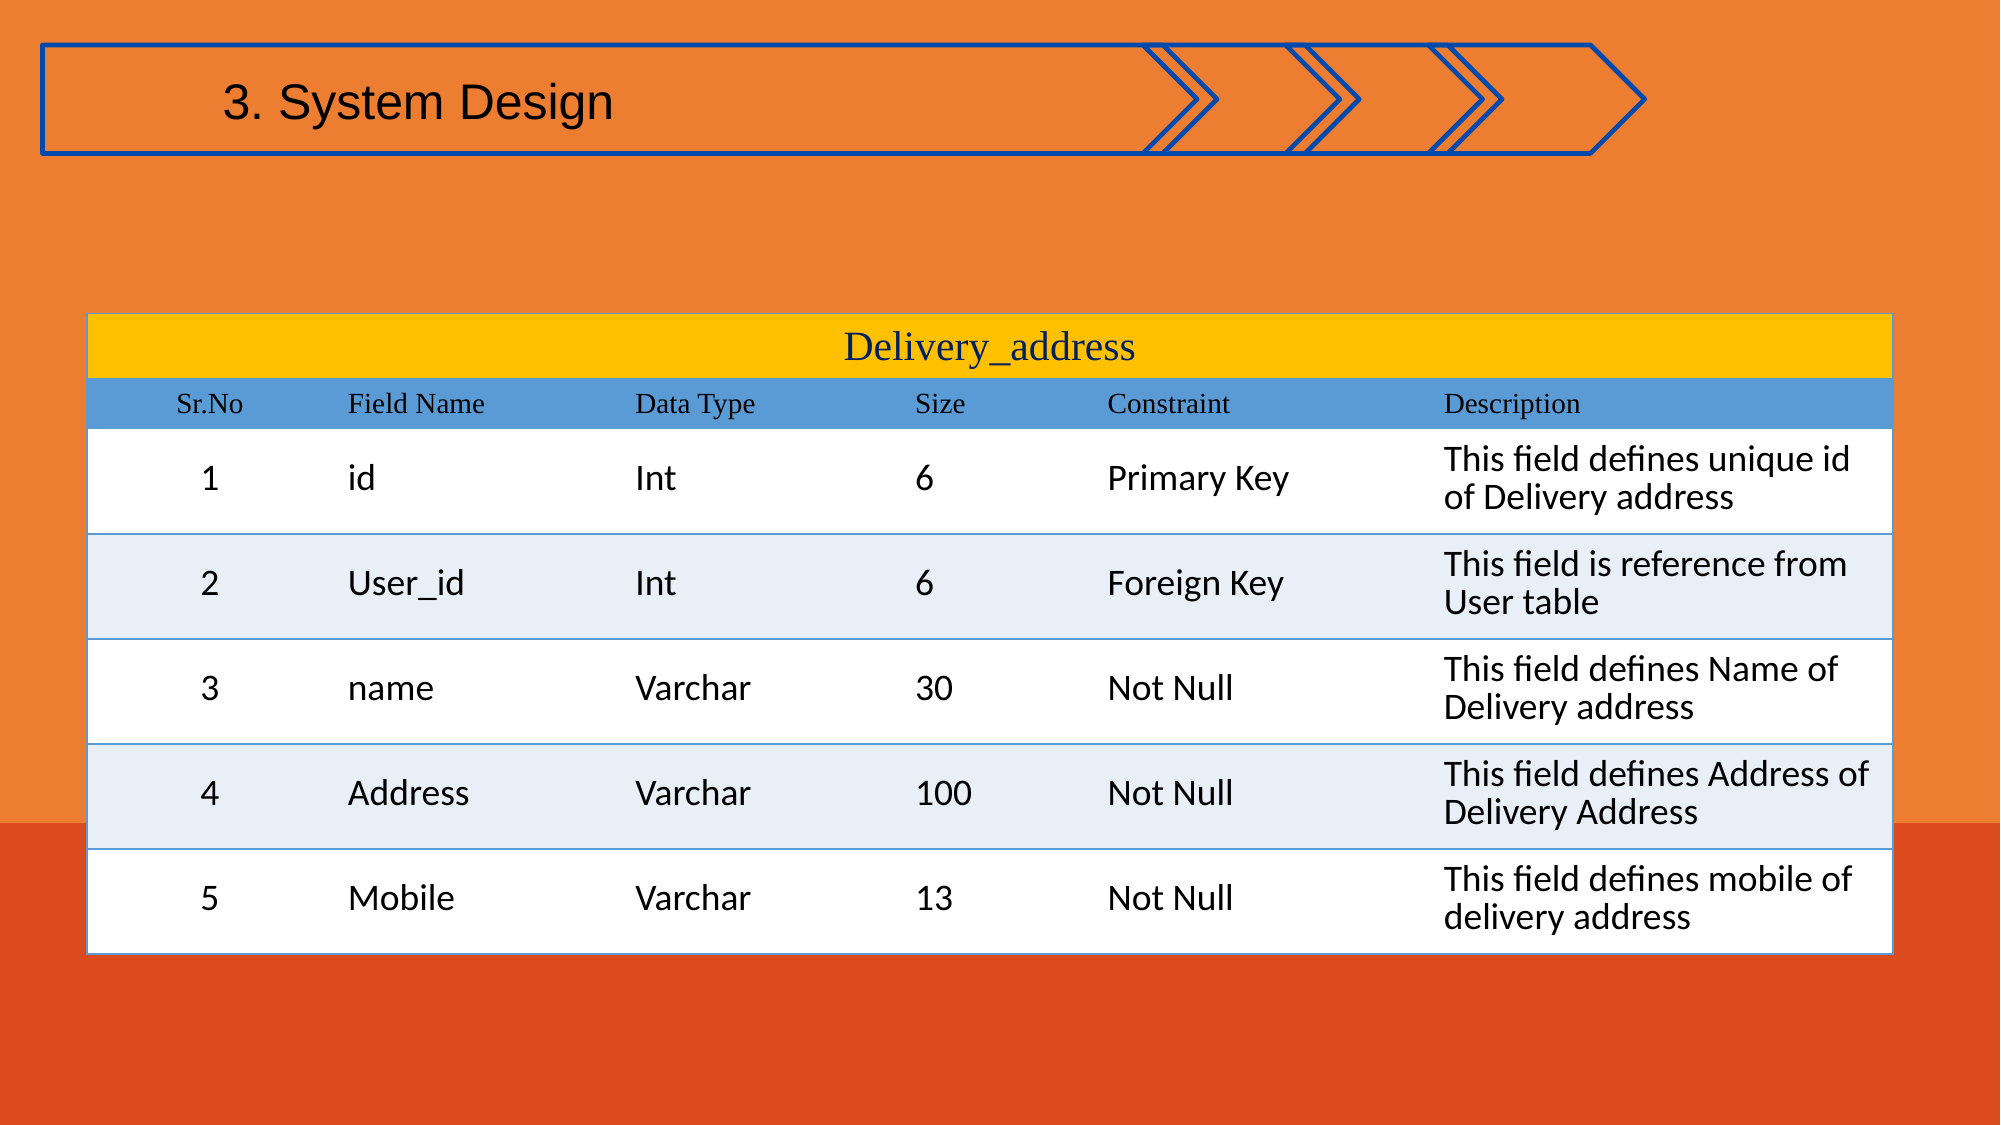

3. System Design
| Delivery\_address |  |  |  |  |  |
| --- | --- | --- | --- | --- | --- |
| Sr.No | Field Name | Data Type | Size | Constraint | Description |
| 1 | id | Int | 6 | Primary Key | This field defines unique id of Delivery address |
| 2 | User\_id | Int | 6 | Foreign Key | This field is reference from User table |
| 3 | name | Varchar | 30 | Not Null | This field defines Name of Delivery address |
| 4 | Address | Varchar | 100 | Not Null | This field defines Address of Delivery Address |
| 5 | Mobile | Varchar | 13 | Not Null | This field defines mobile of delivery address |